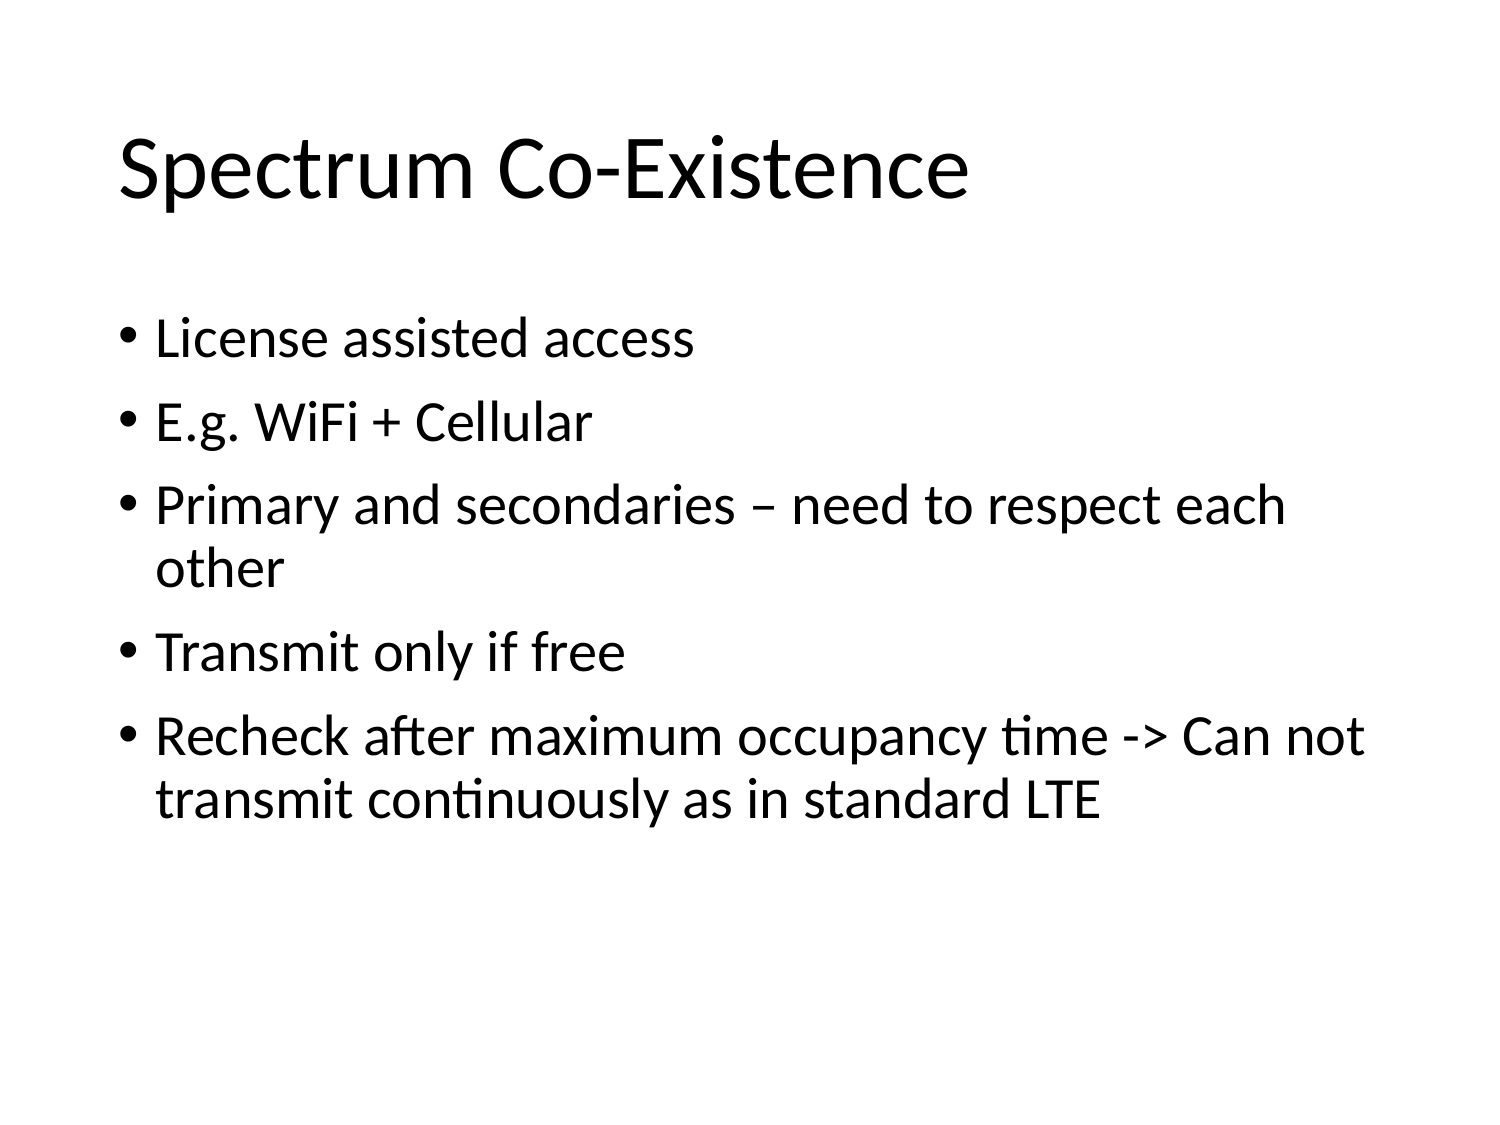

# Spectrum Co-Existence
License assisted access
E.g. WiFi + Cellular
Primary and secondaries – need to respect each other
Transmit only if free
Recheck after maximum occupancy time -> Can not transmit continuously as in standard LTE